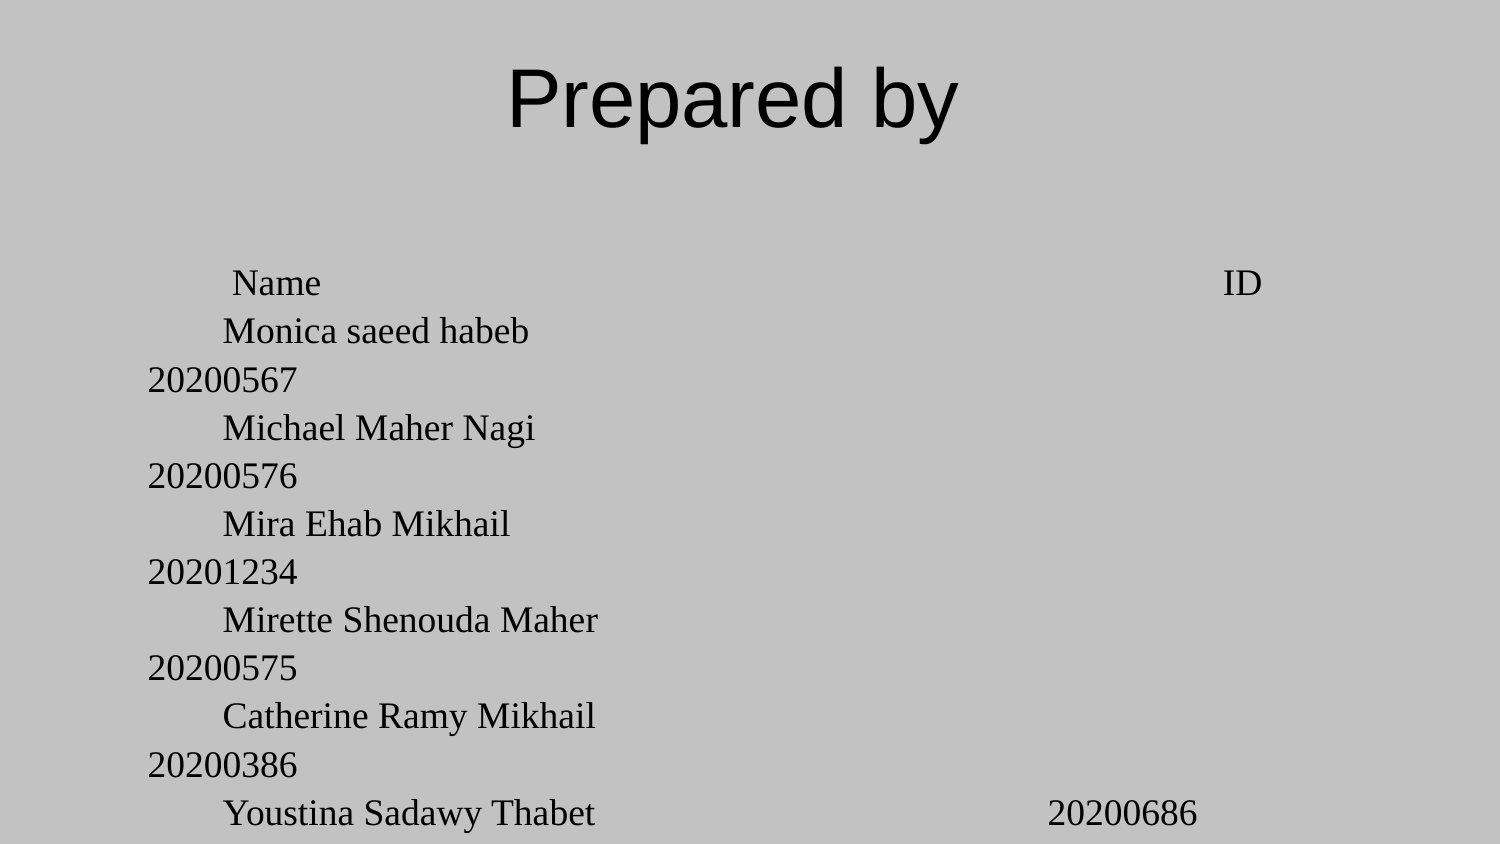

Prepared by
Name                                                                                               ID
Monica saeed habeb					20200567
Michael Maher Nagi					20200576
Mira Ehab Mikhail					20201234
Mirette Shenouda Maher				20200575
Catherine Ramy Mikhail					20200386
Youstina Sadawy Thabet				20200686
Andrew Ashraf Samuel					20201036
Fady Emeel Abdelmassih				20200370